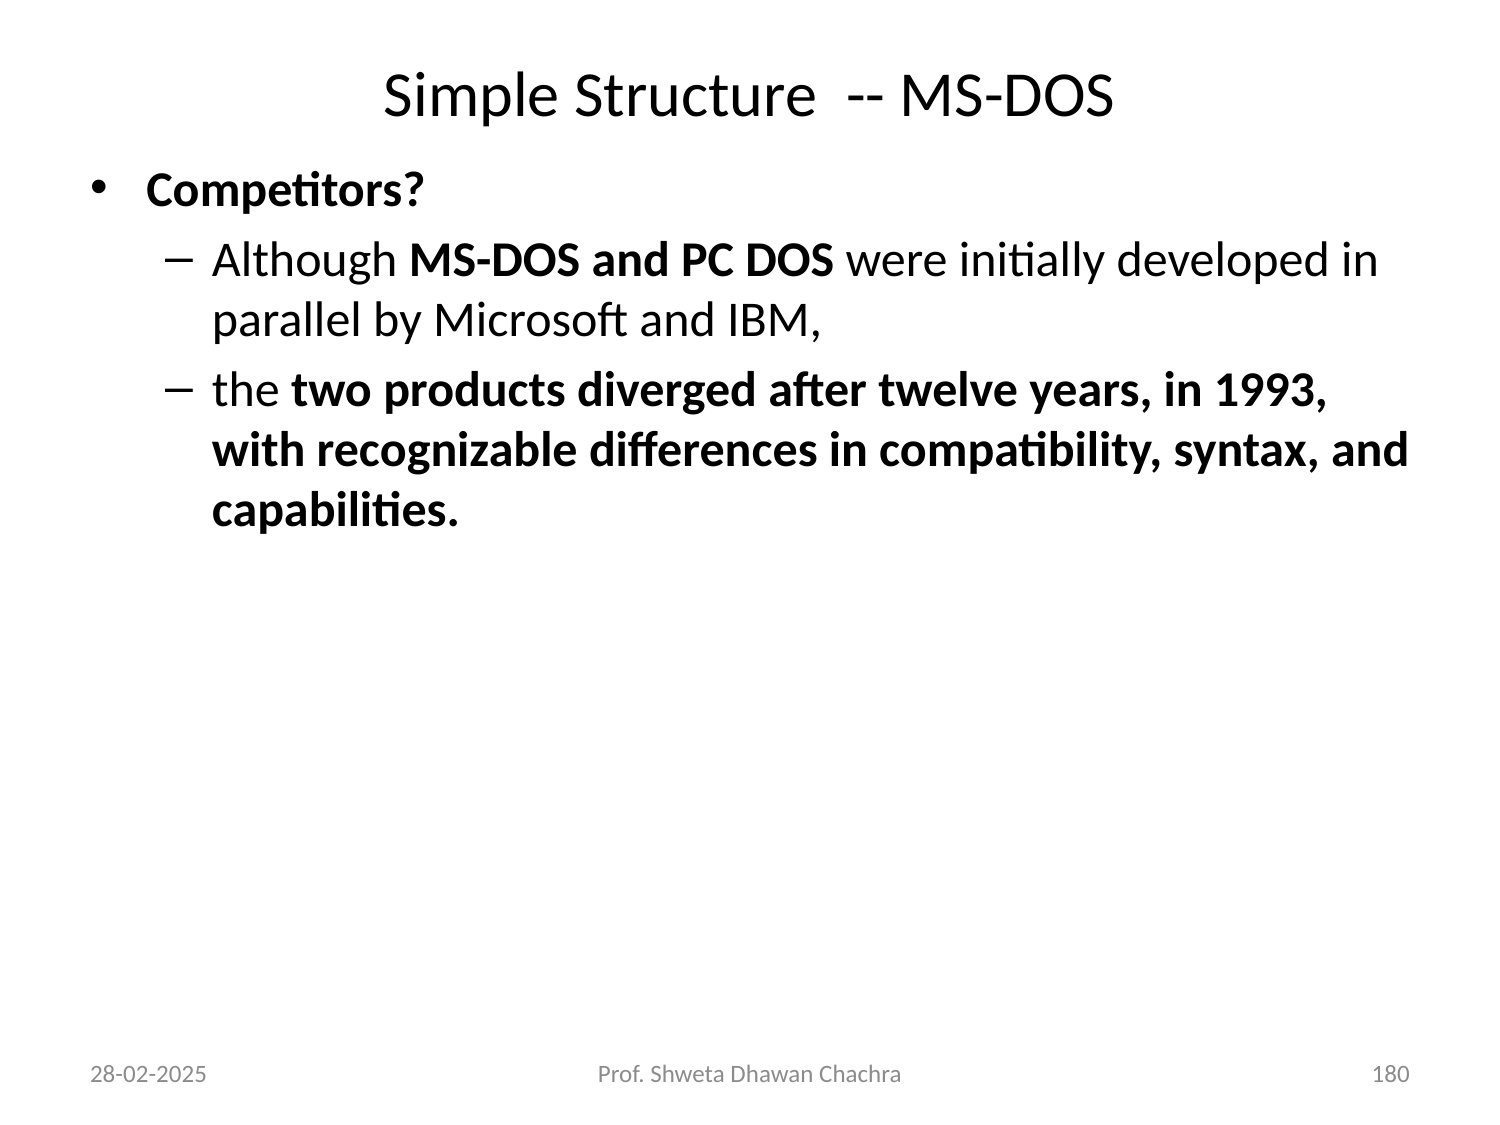

# Simple Structure  -- MS-DOS
Competitors?
Although MS-DOS and PC DOS were initially developed in parallel by Microsoft and IBM,
the two products diverged after twelve years, in 1993, with recognizable differences in compatibility, syntax, and capabilities.

28-02-2025
Prof. Shweta Dhawan Chachra
180